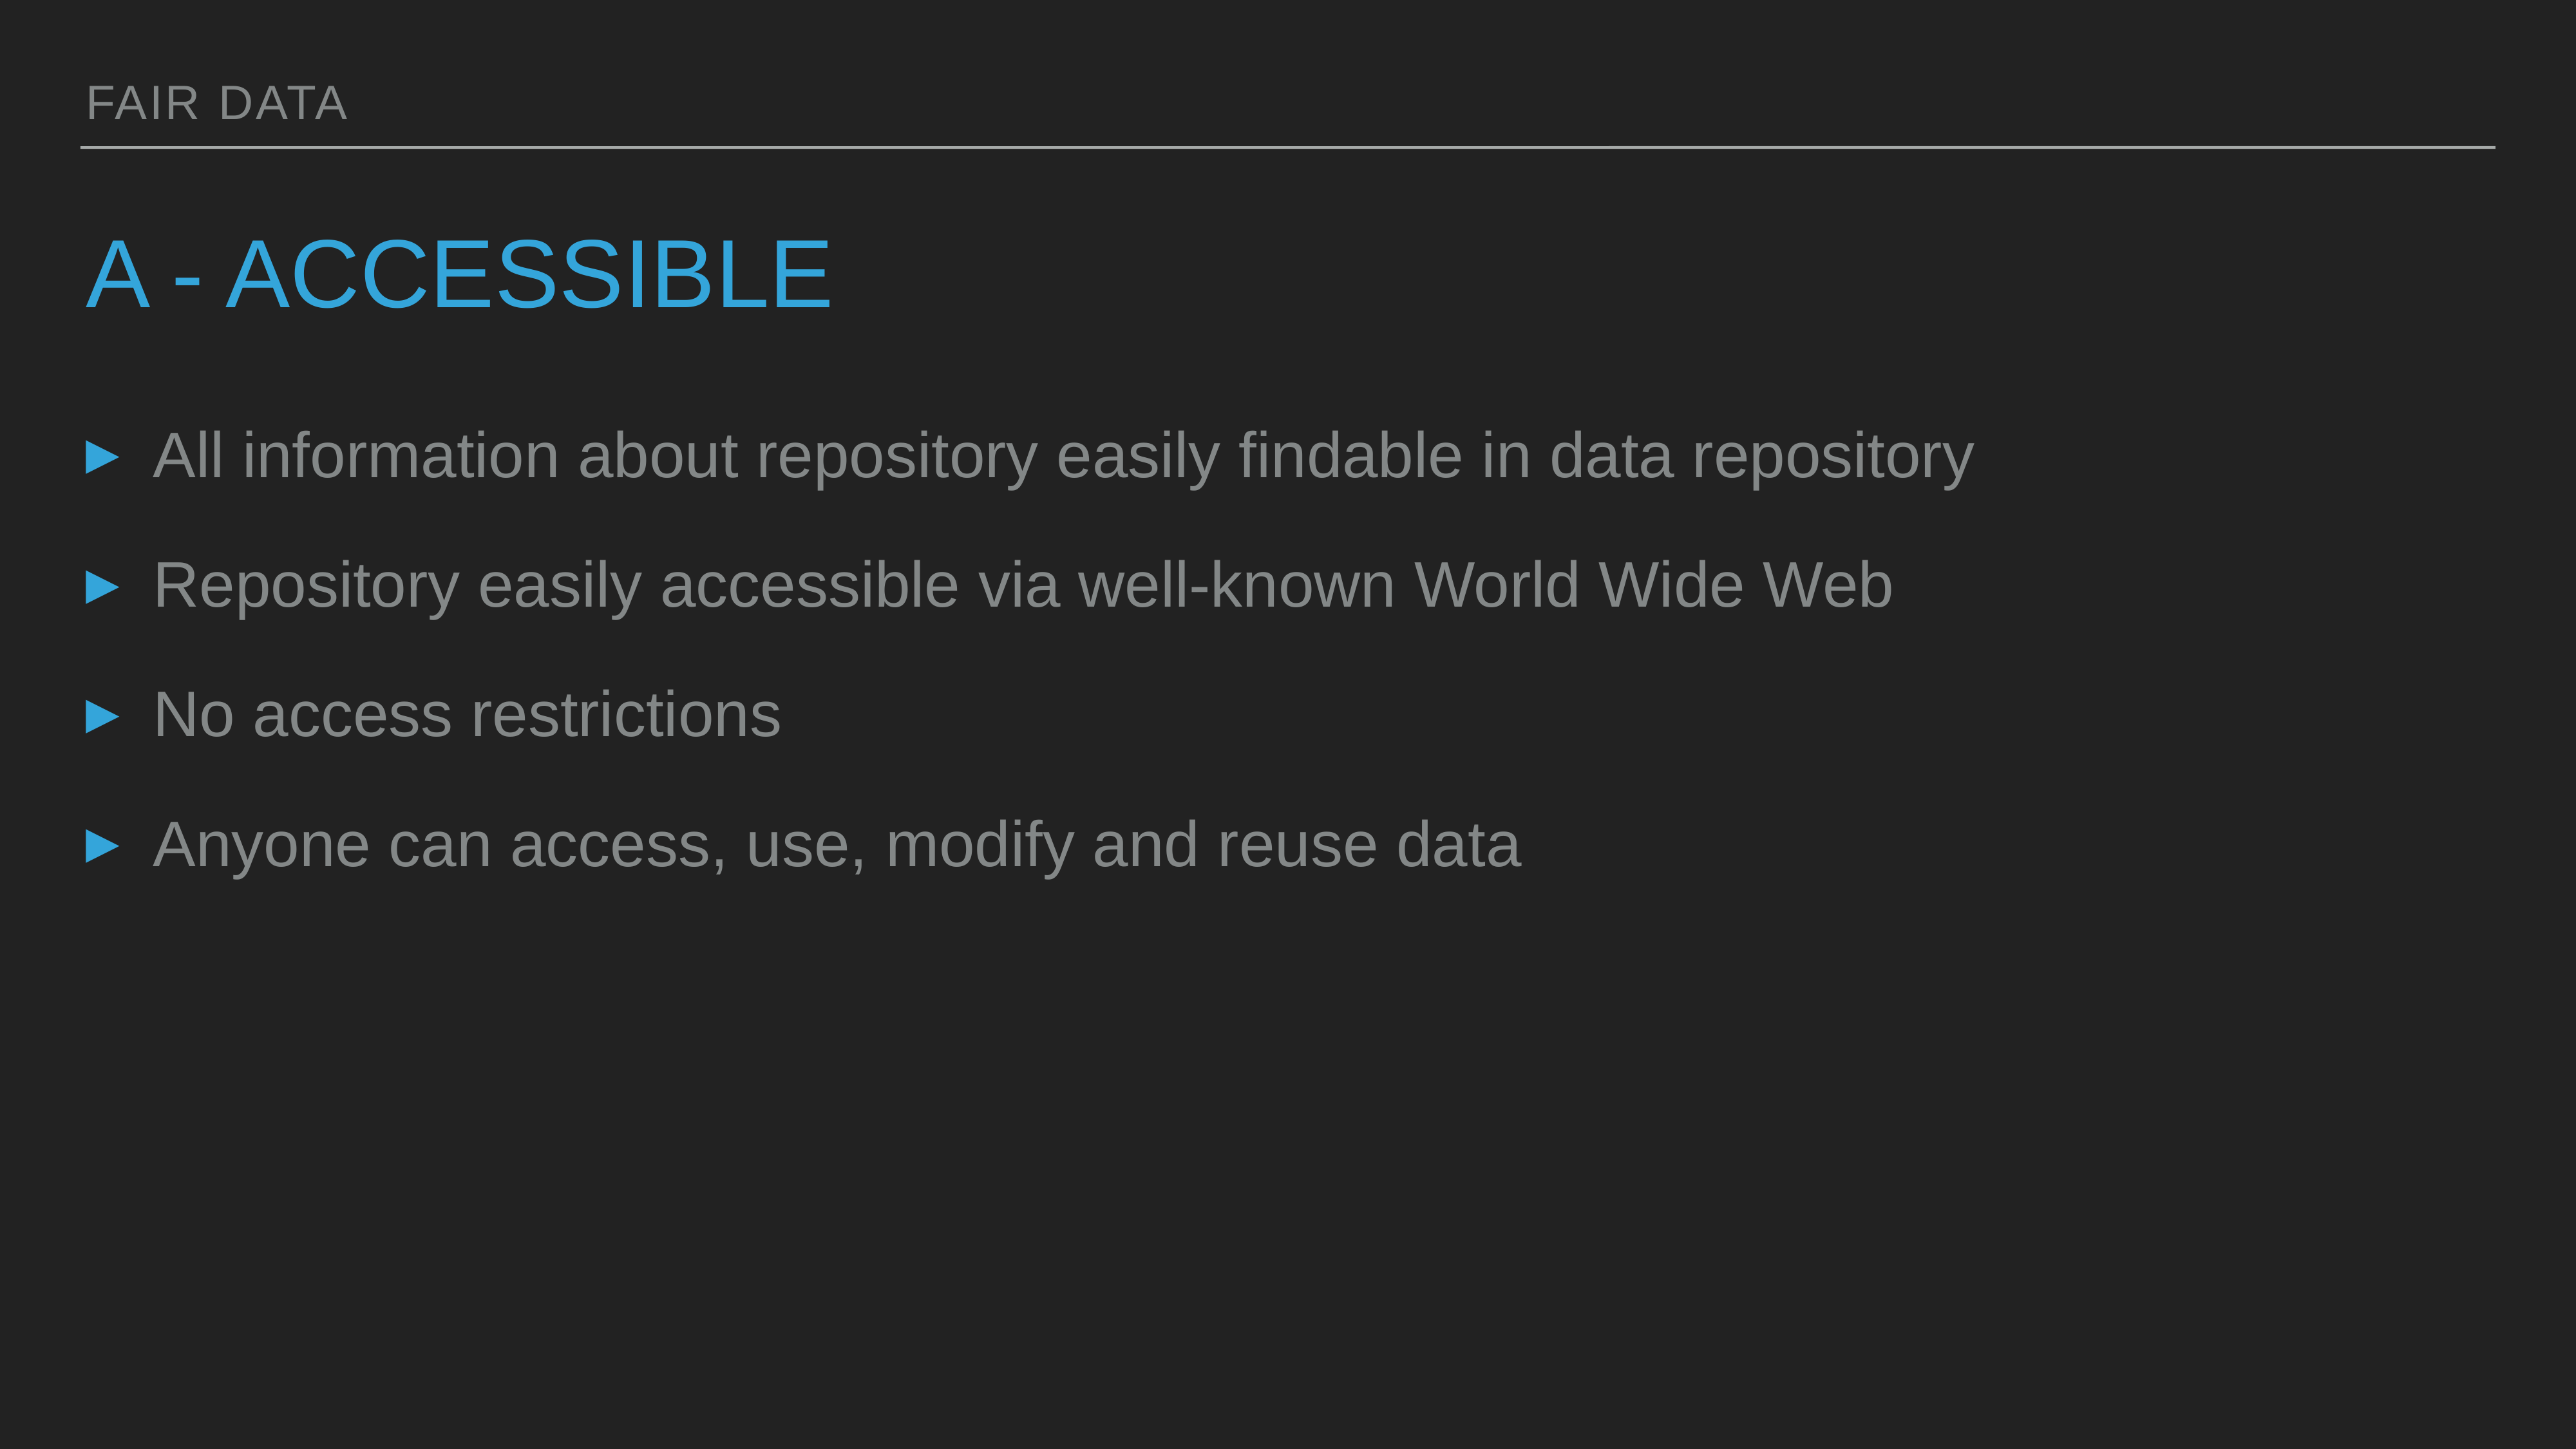

Fair data
# A - accessible
All information about repository easily findable in data repository
Repository easily accessible via well-known World Wide Web
No access restrictions
Anyone can access, use, modify and reuse data